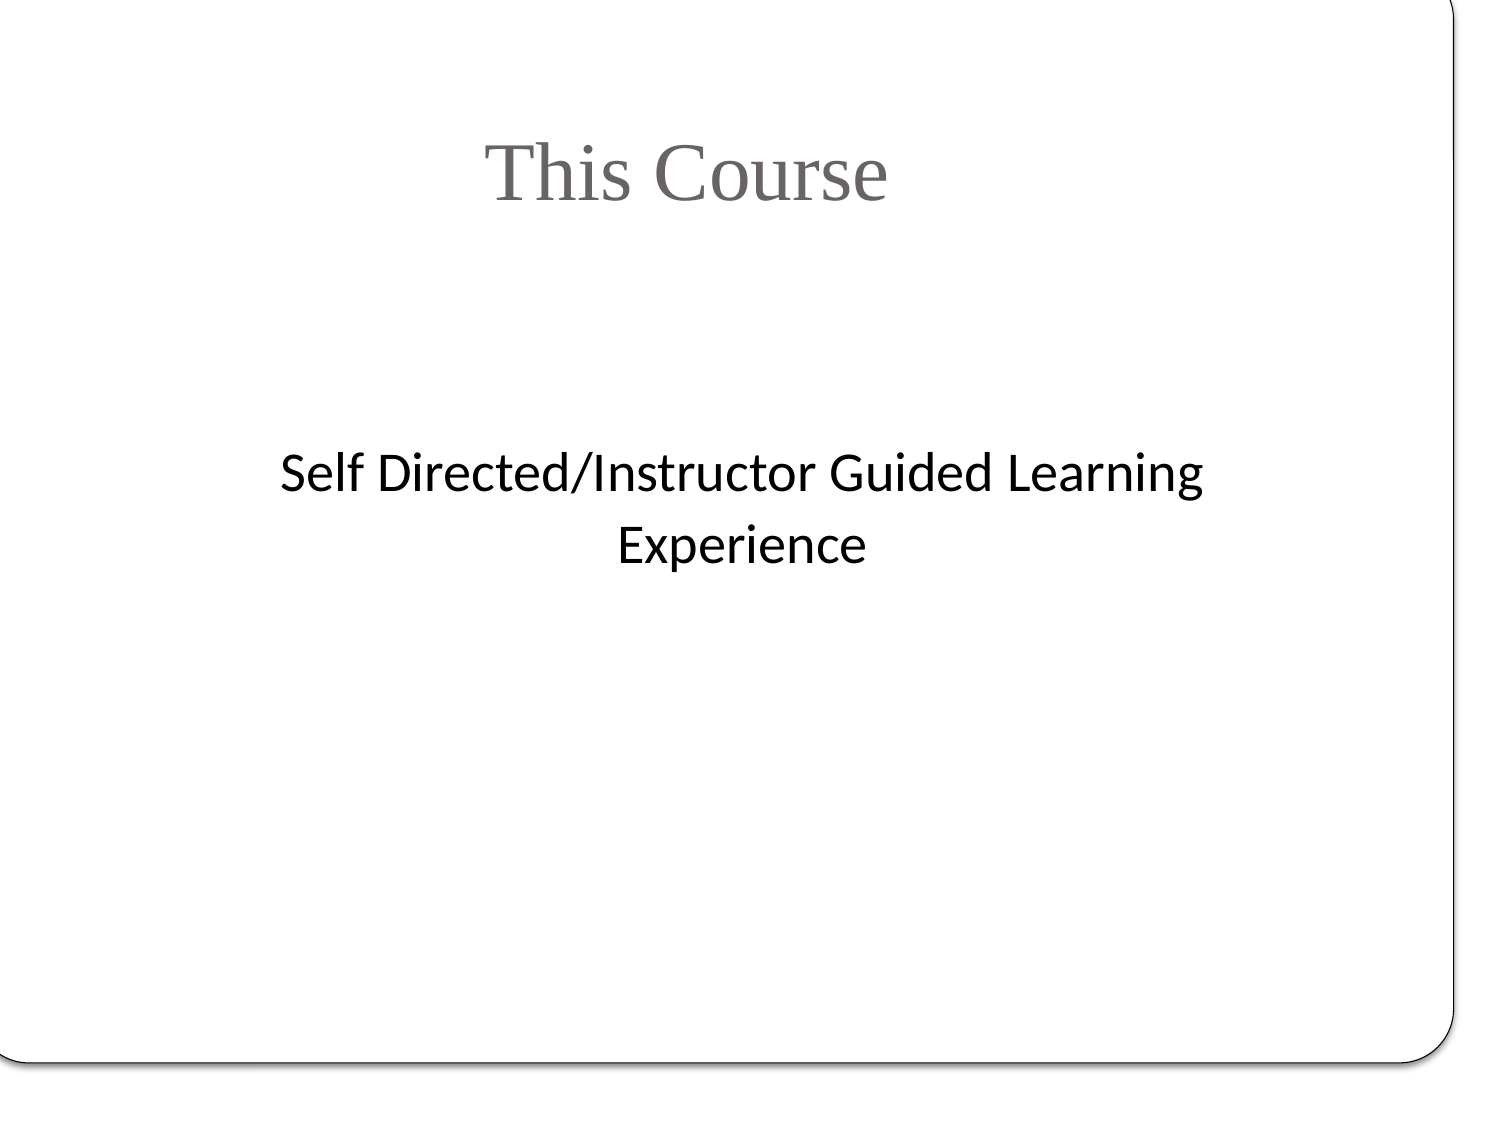

# This Course
Self Directed/Instructor Guided Learning Experience